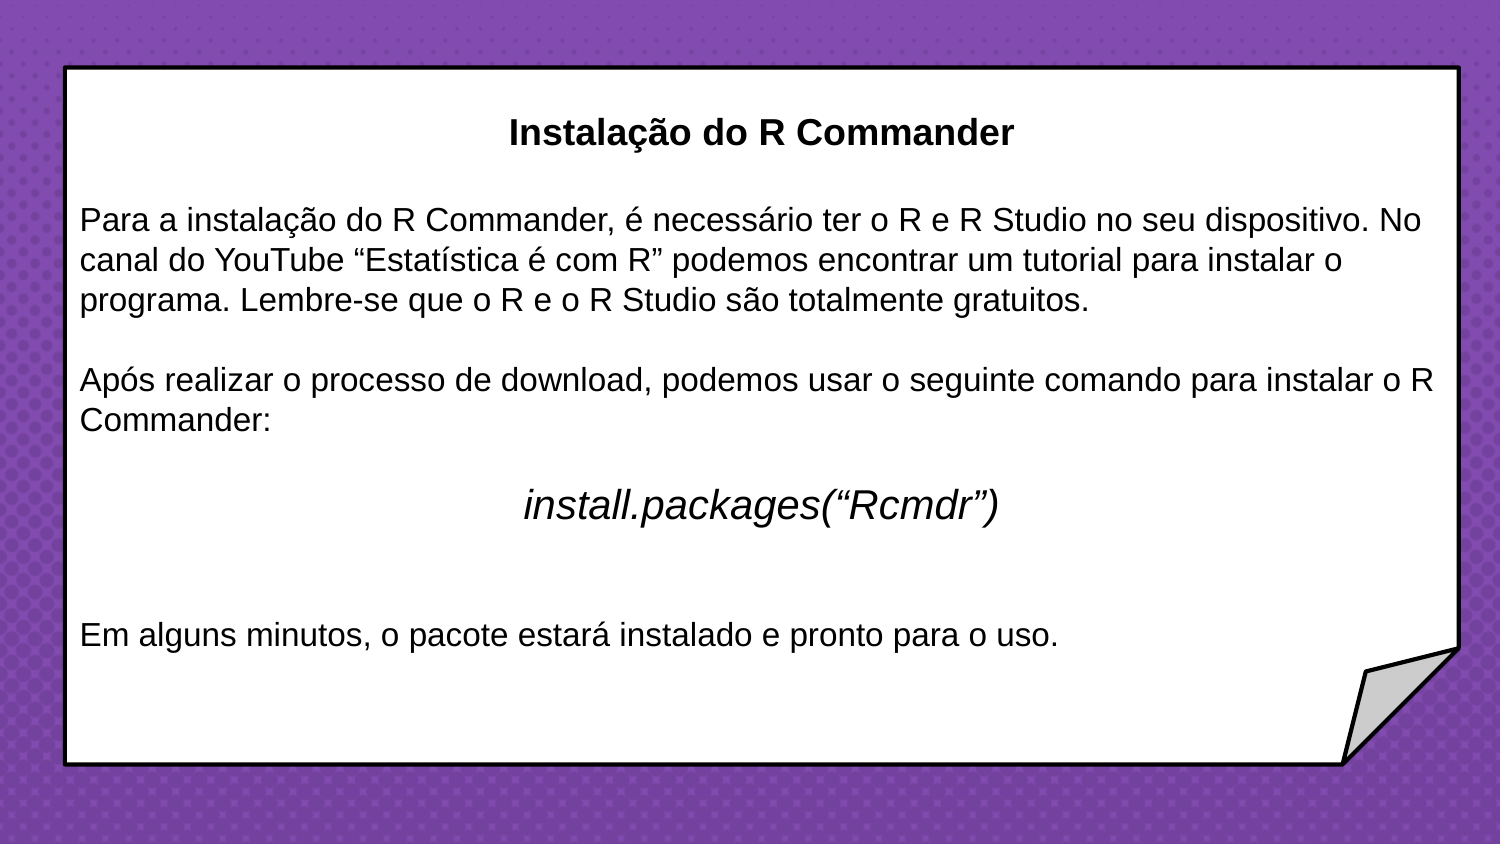

Instalação do R Commander

Para a instalação do R Commander, é necessário ter o R e R Studio no seu dispositivo. No canal do YouTube “Estatística é com R” podemos encontrar um tutorial para instalar o programa. Lembre-se que o R e o R Studio são totalmente gratuitos.

Após realizar o processo de download, podemos usar o seguinte comando para instalar o R Commander:

install.packages(“Rcmdr”)

Em alguns minutos, o pacote estará instalado e pronto para o uso.